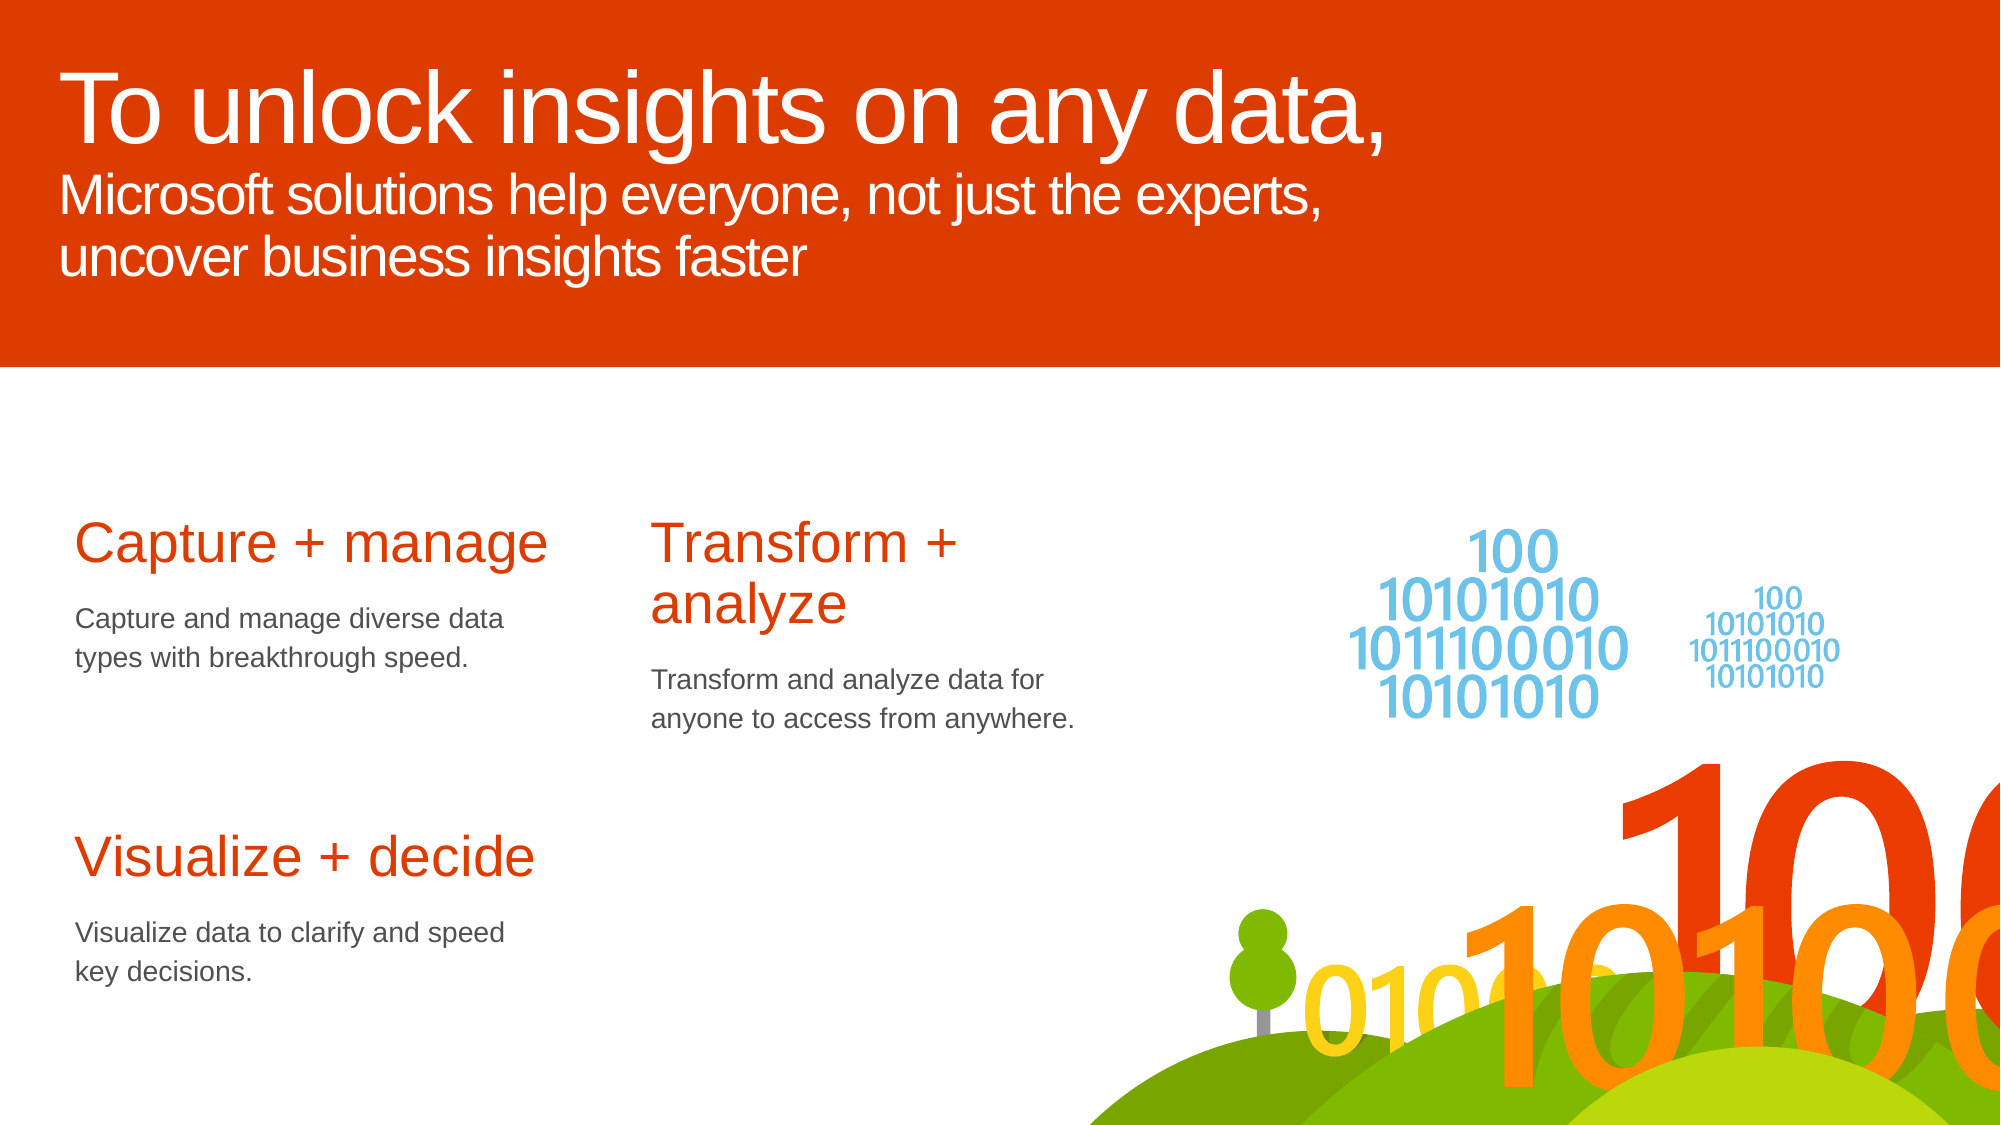

To unlock insights on any data,
Microsoft solutions help everyone, not just the experts,
uncover business insights faster
Capture + manage
Capture and manage diverse data types with breakthrough speed.
Transform + analyze
Transform and analyze data for anyone to access from anywhere.

Visualize + decide
Visualize data to clarify and speed
key decisions.